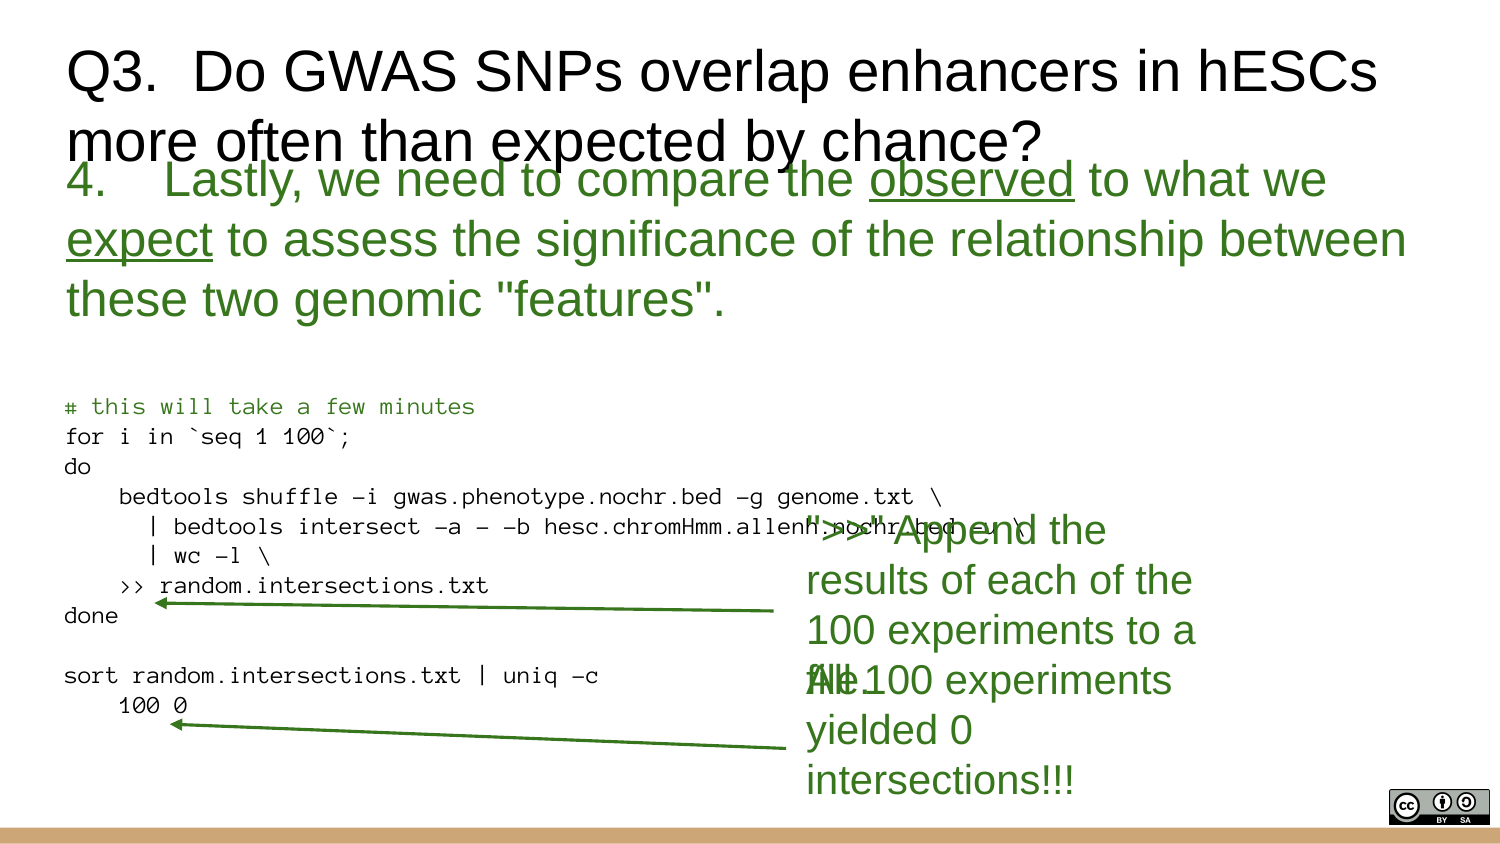

# Q3.  Do GWAS SNPs overlap enhancers in hESCs more often than expected by chance?
4.    Lastly, we need to compare the observed to what we expect to assess the significance of the relationship between these two genomic "features".

# this will take a few minutes
for i in `seq 1 100`;
do
    bedtools shuffle -i gwas.phenotype.nochr.bed -g genome.txt \
      | bedtools intersect -a - -b hesc.chromHmm.allenh.nochr.bed -u \
      | wc -l \
    >> random.intersections.txt
done

sort random.intersections.txt | uniq -c
    100 0

">>" Append the results of each of the 100 experiments to a file.

All 100 experiments yielded 0 intersections!!!